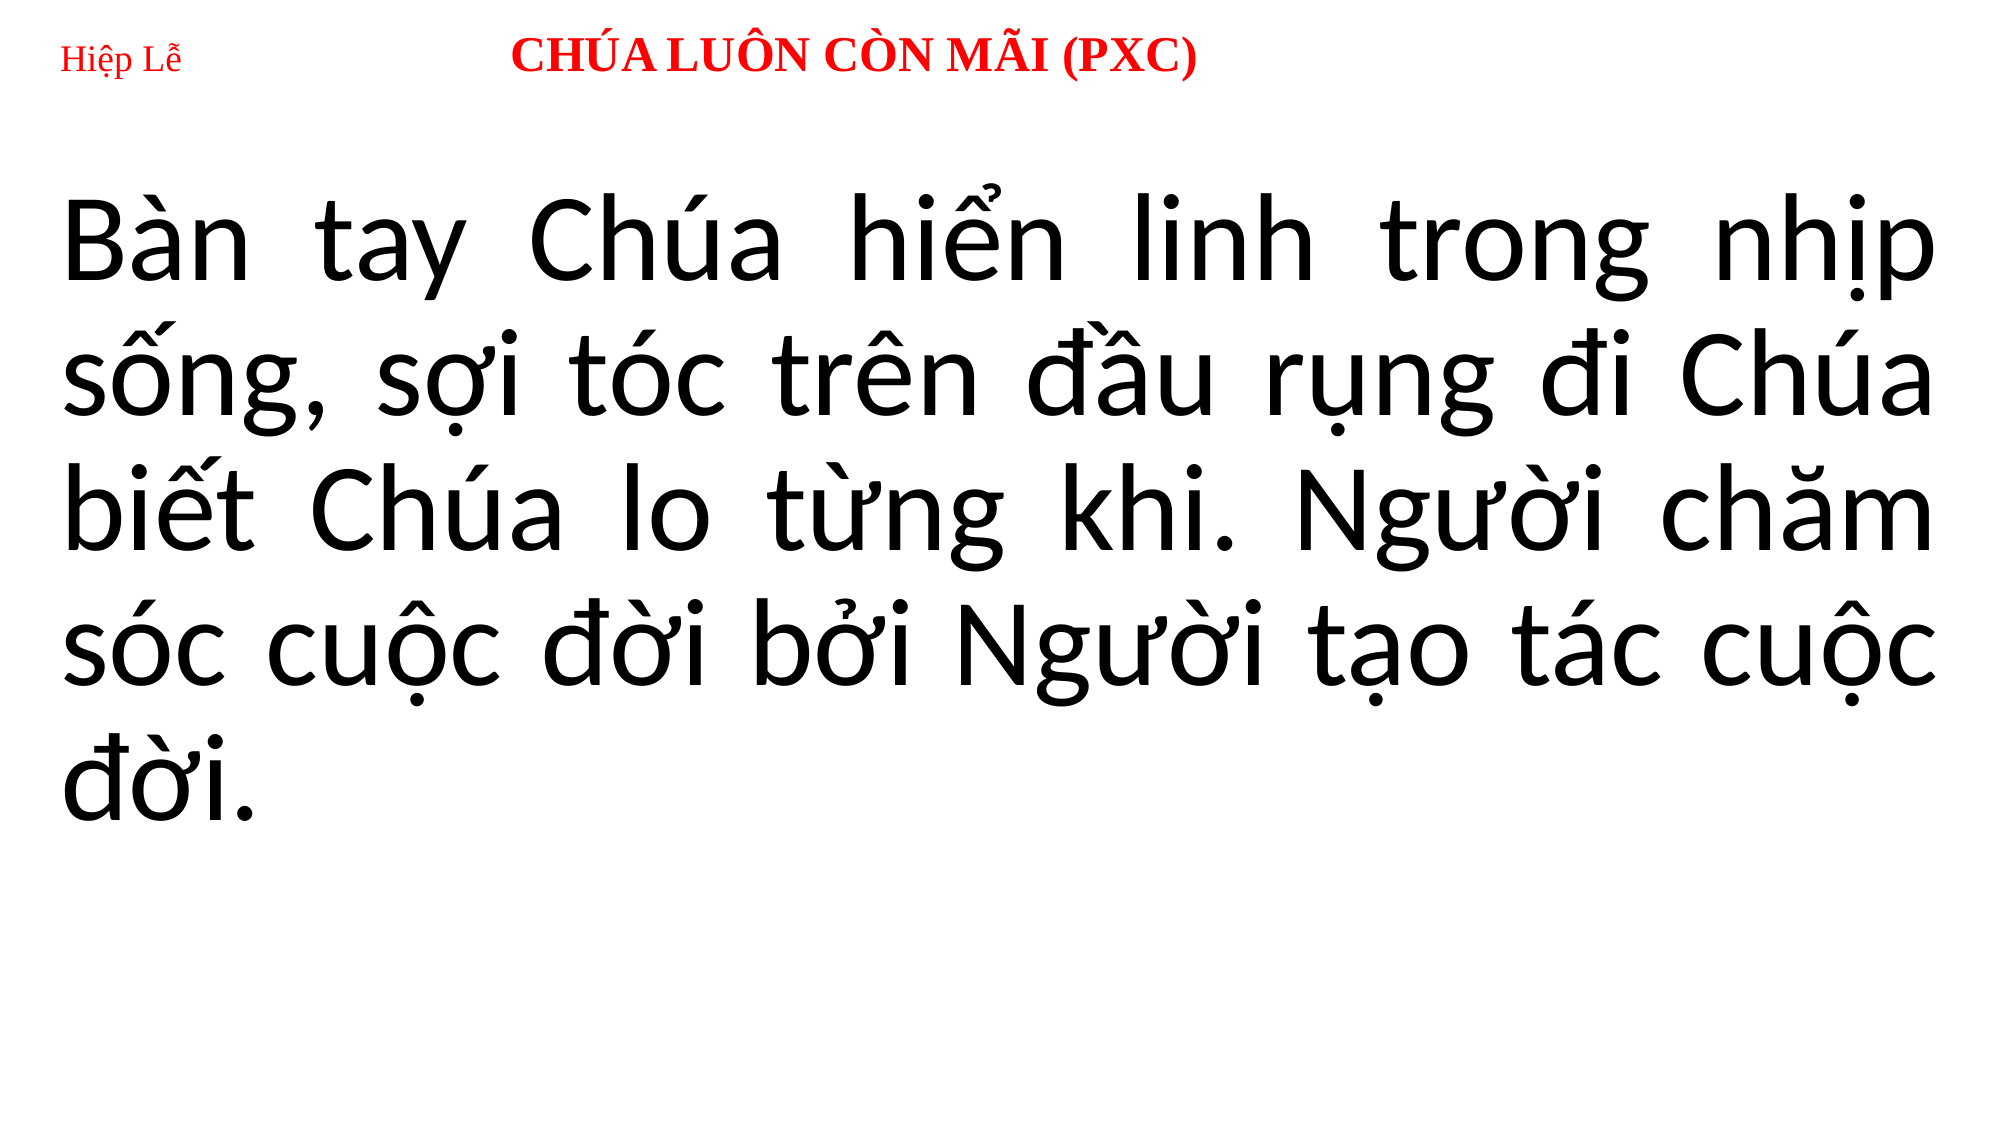

# Hiệp Lễ                    	CHÚA LUÔN CÒN MÃI (PXC)
Bàn tay Chúa hiển linh trong nhịp sống, sợi tóc trên đầu rụng đi Chúa biết Chúa lo từng khi. Người chăm sóc cuộc đời bởi Người tạo tác cuộc đời.